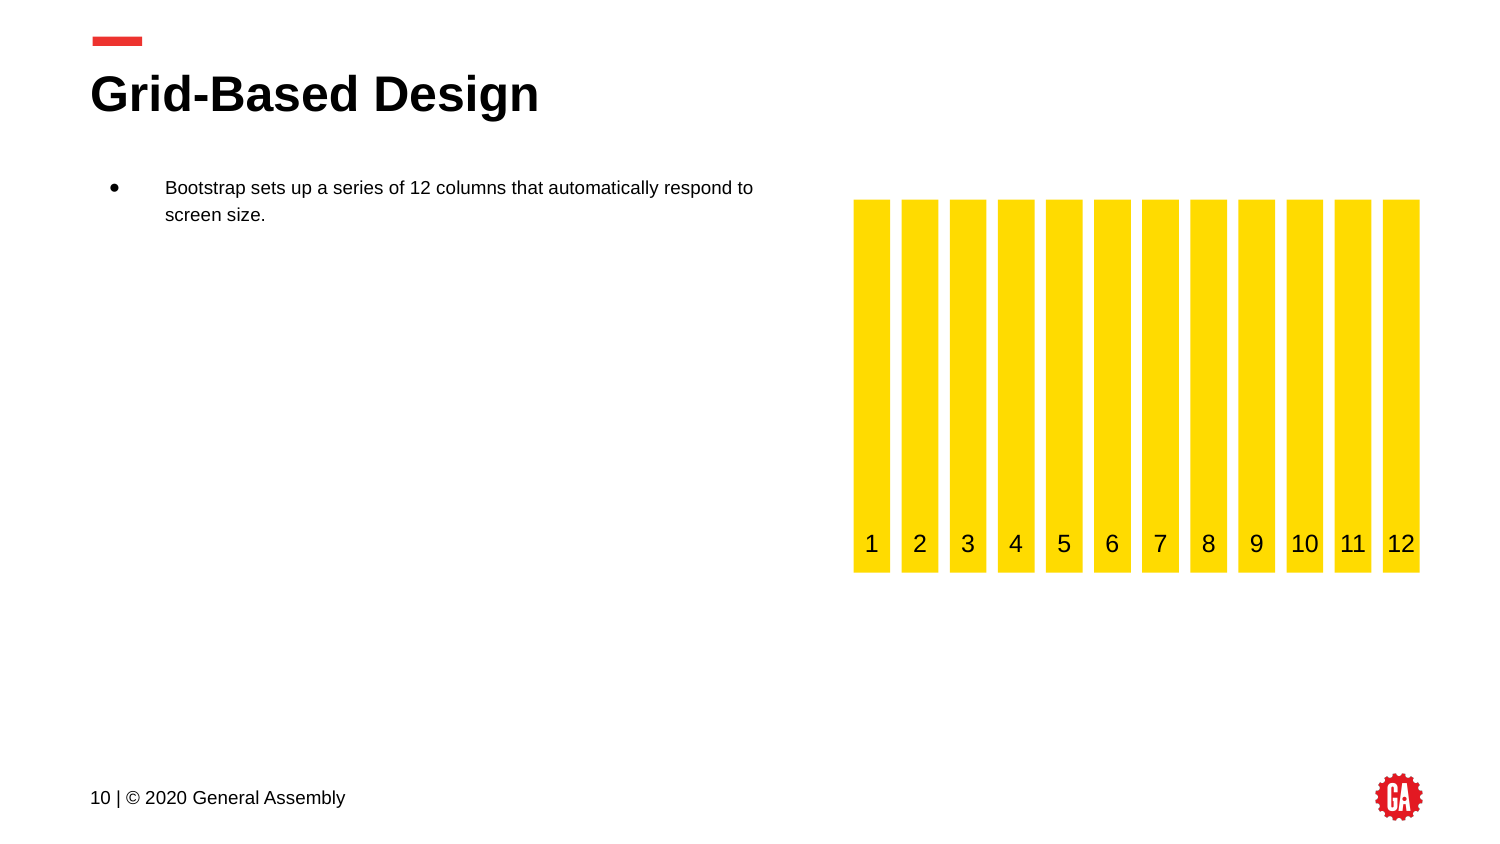

# Grid-Based Design

Bootstrap sets up a series of 12 columns that automatically respond to screen size.
1
2
3
4
5
6
7
8
9
10
11
12
10 | © 2020 General Assembly